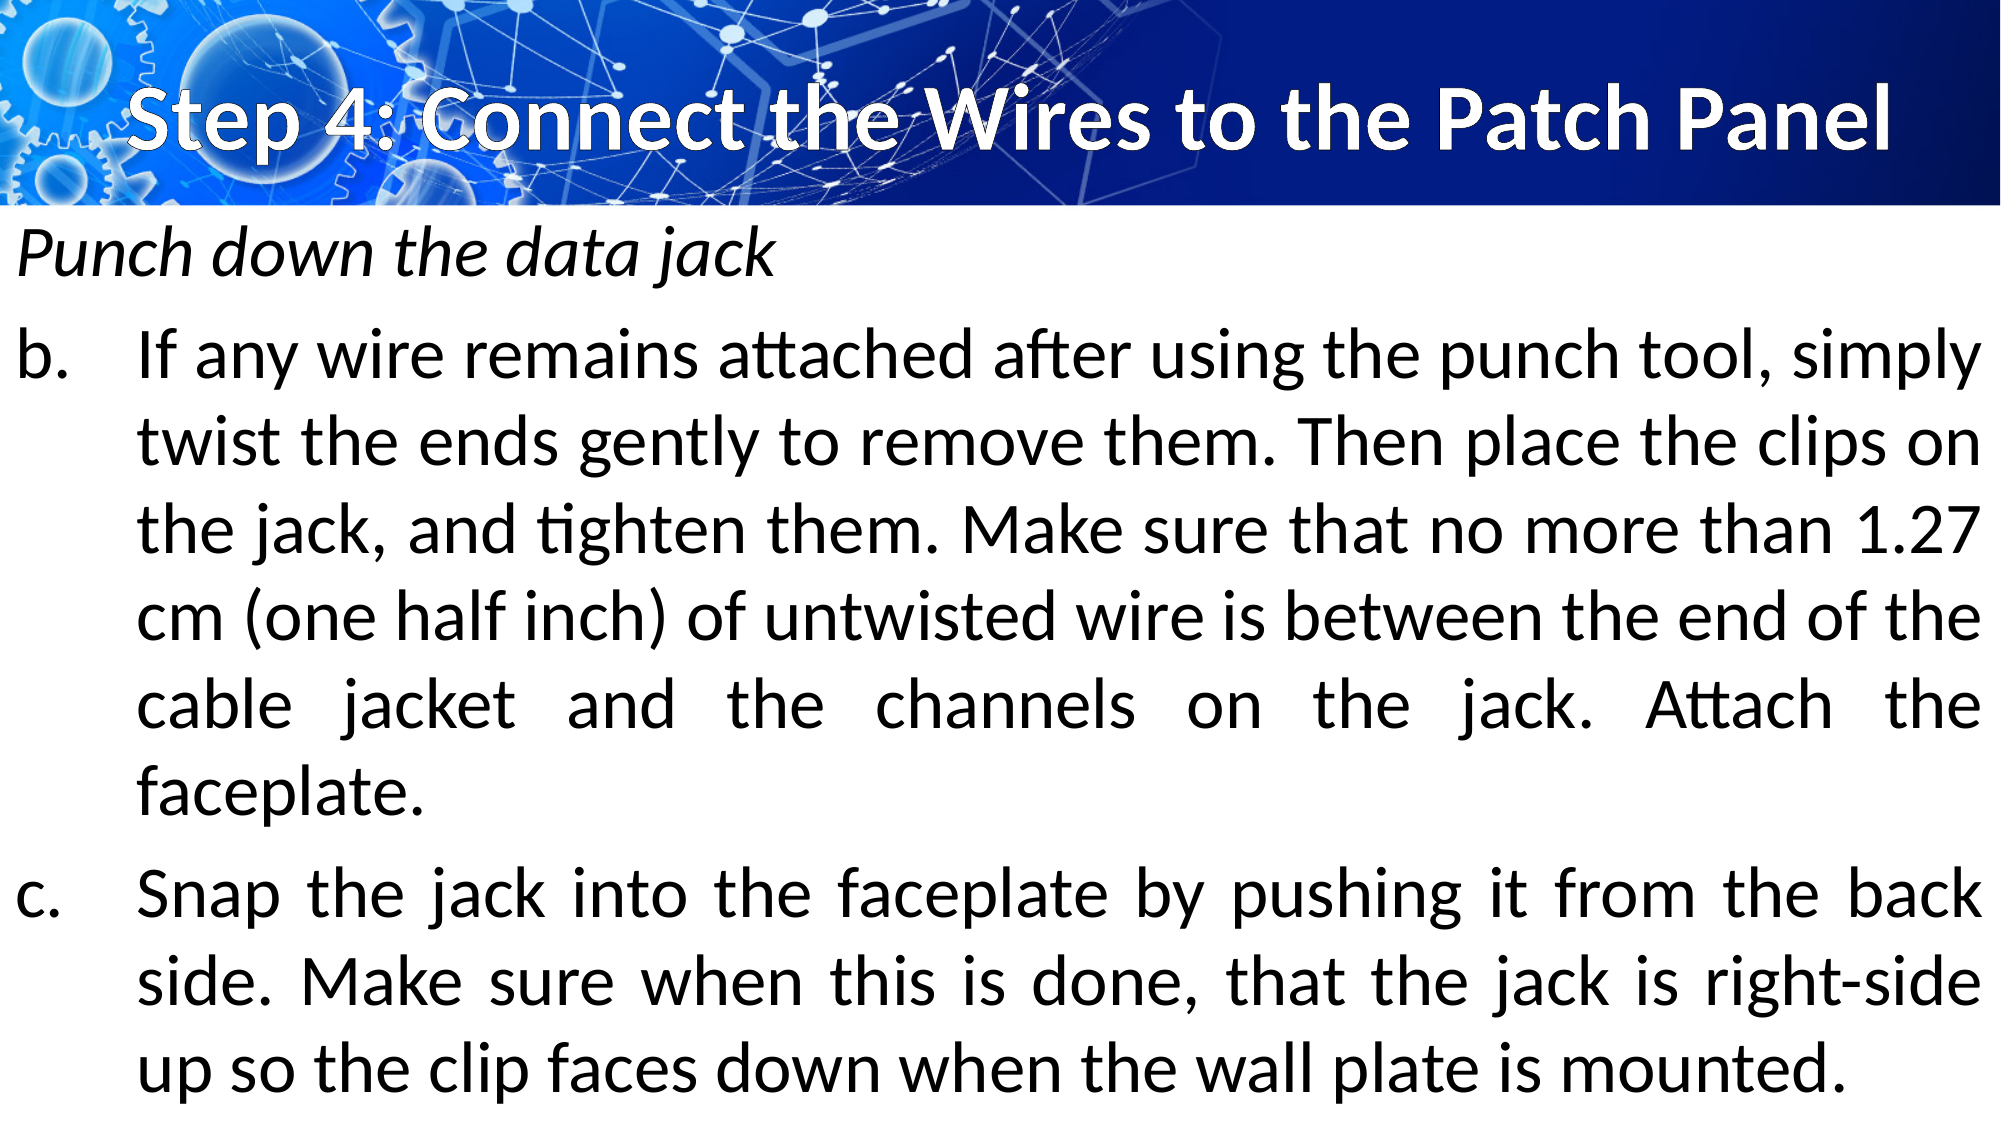

# Step 4: Connect the Wires to the Patch Panel
Punch down the data jack
If any wire remains attached after using the punch tool, simply twist the ends gently to remove them. Then place the clips on the jack, and tighten them. Make sure that no more than 1.27 cm (one half inch) of untwisted wire is between the end of the cable jacket and the channels on the jack. Attach the faceplate.
Snap the jack into the faceplate by pushing it from the back side. Make sure when this is done, that the jack is right-side up so the clip faces down when the wall plate is mounted.